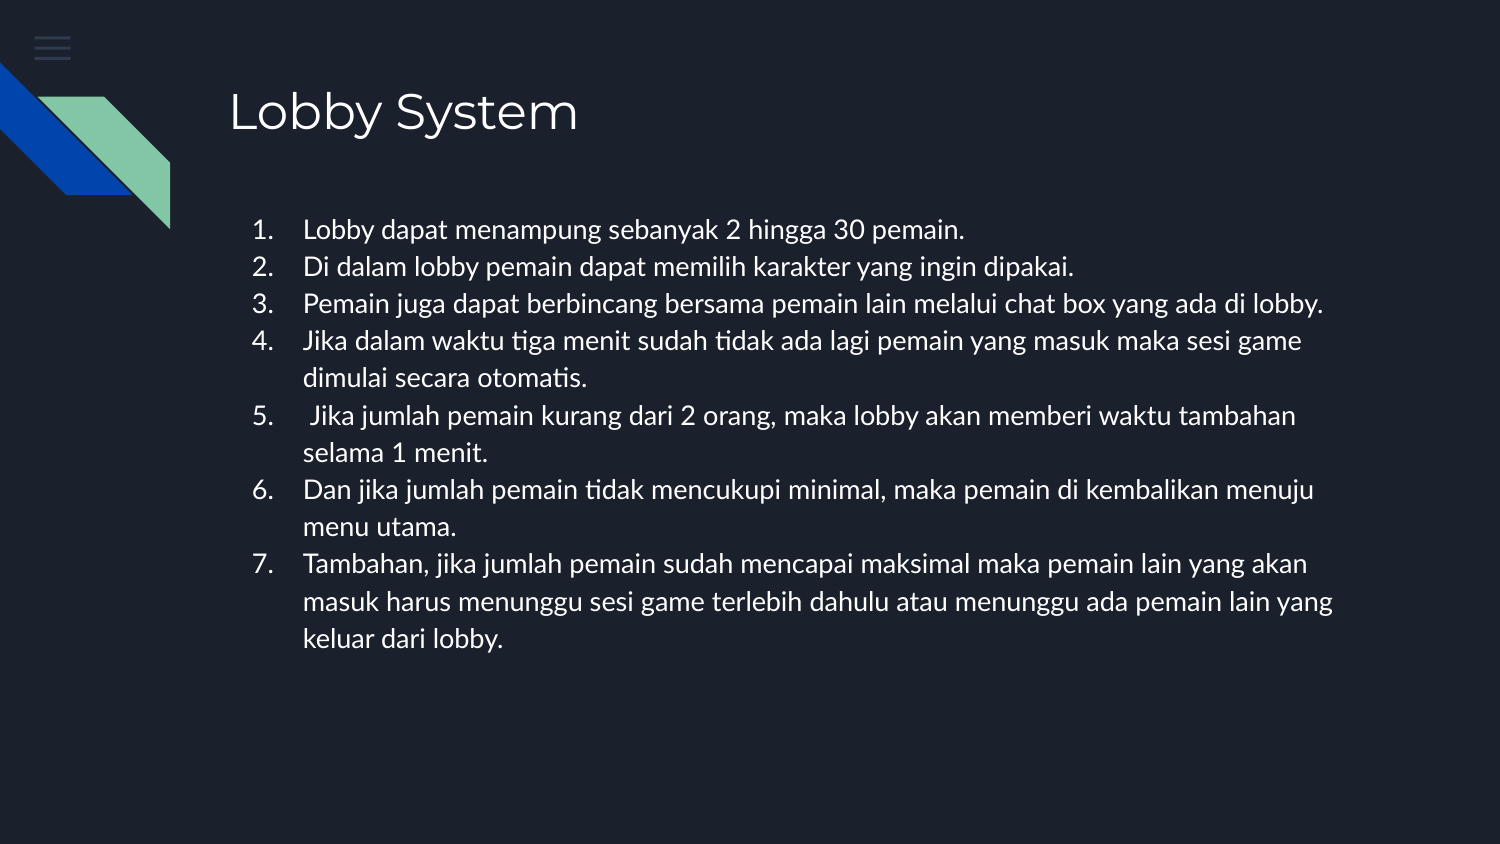

# Lobby System
Lobby dapat menampung sebanyak 2 hingga 30 pemain.
Di dalam lobby pemain dapat memilih karakter yang ingin dipakai.
Pemain juga dapat berbincang bersama pemain lain melalui chat box yang ada di lobby.
Jika dalam waktu tiga menit sudah tidak ada lagi pemain yang masuk maka sesi game dimulai secara otomatis.
 Jika jumlah pemain kurang dari 2 orang, maka lobby akan memberi waktu tambahan selama 1 menit.
Dan jika jumlah pemain tidak mencukupi minimal, maka pemain di kembalikan menuju menu utama.
Tambahan, jika jumlah pemain sudah mencapai maksimal maka pemain lain yang akan masuk harus menunggu sesi game terlebih dahulu atau menunggu ada pemain lain yang keluar dari lobby.